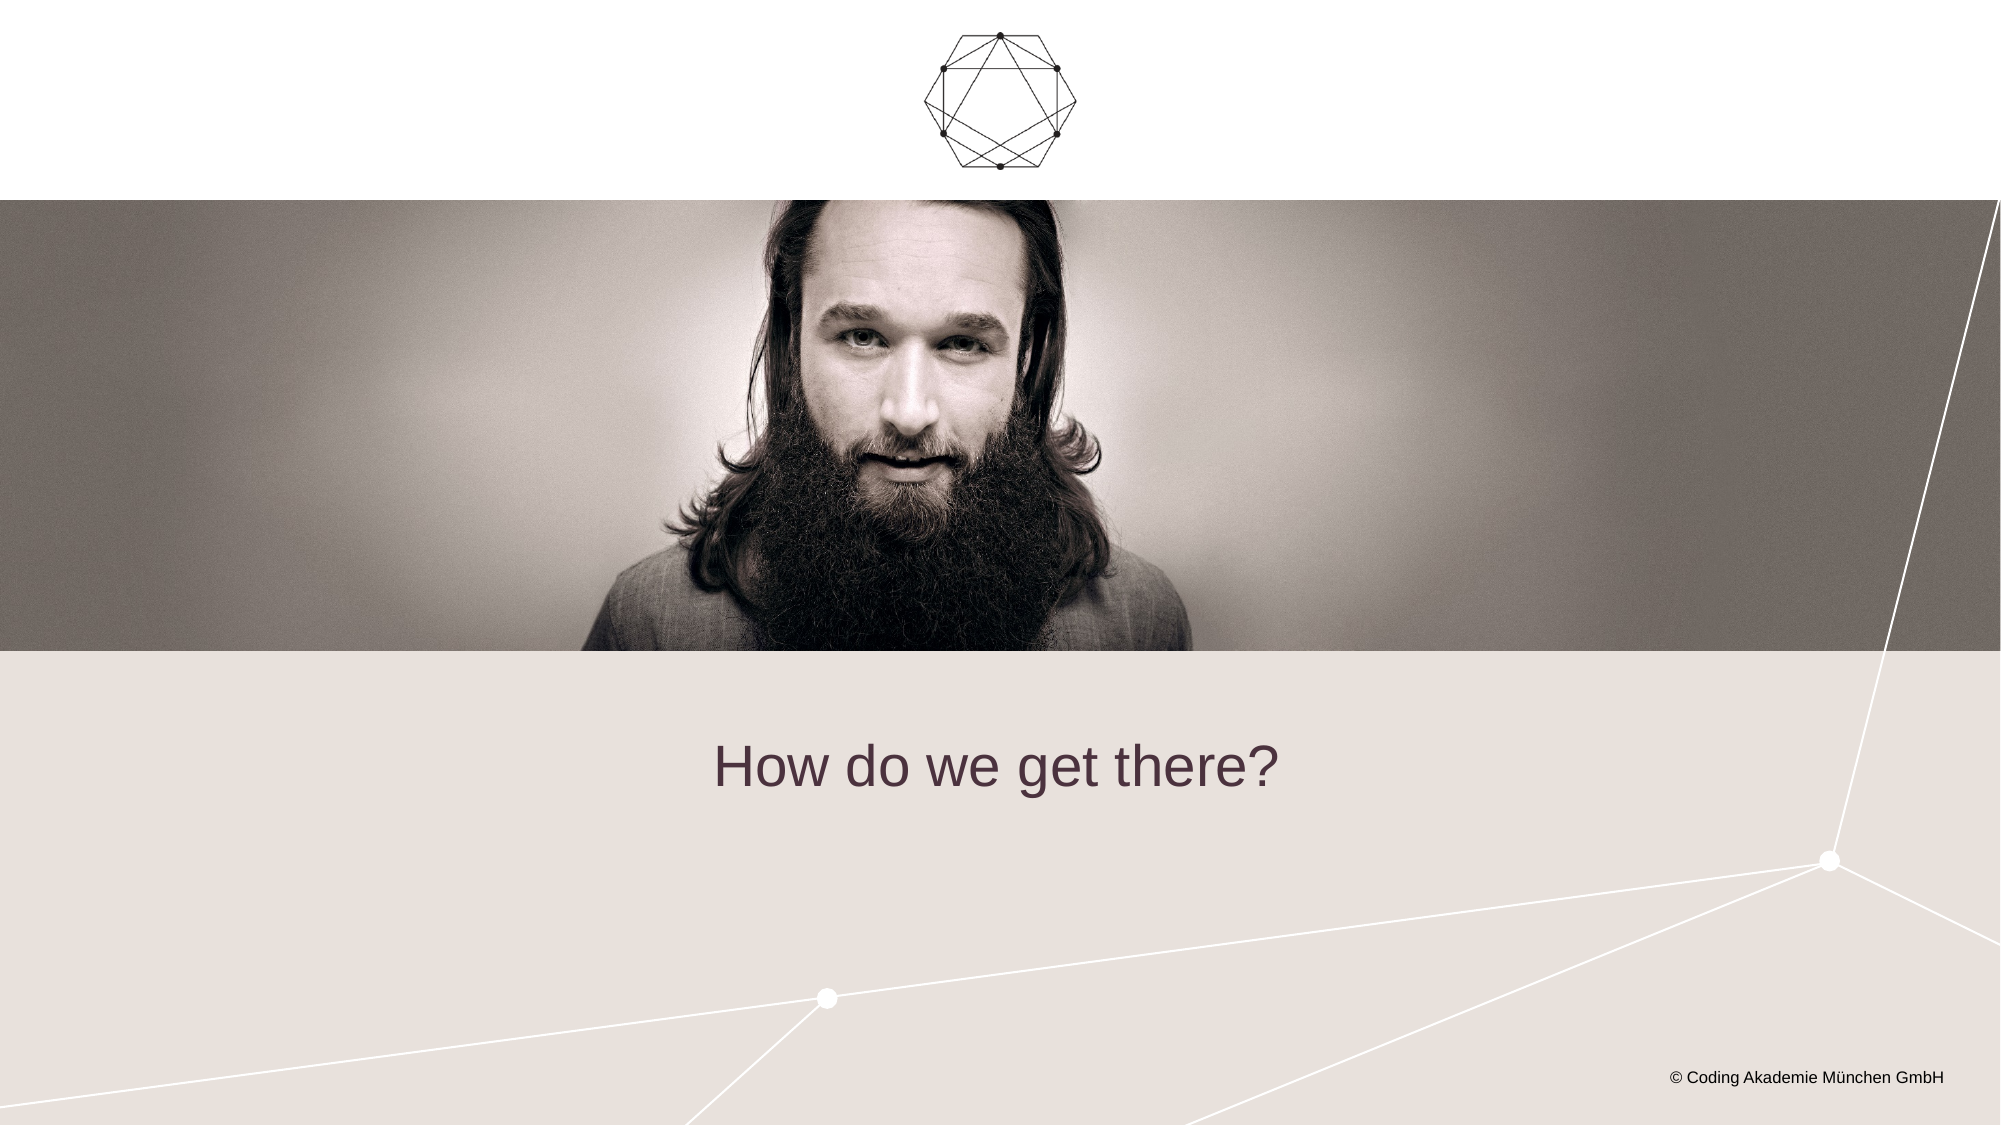

How do we get there?
© Coding Akademie München GmbH